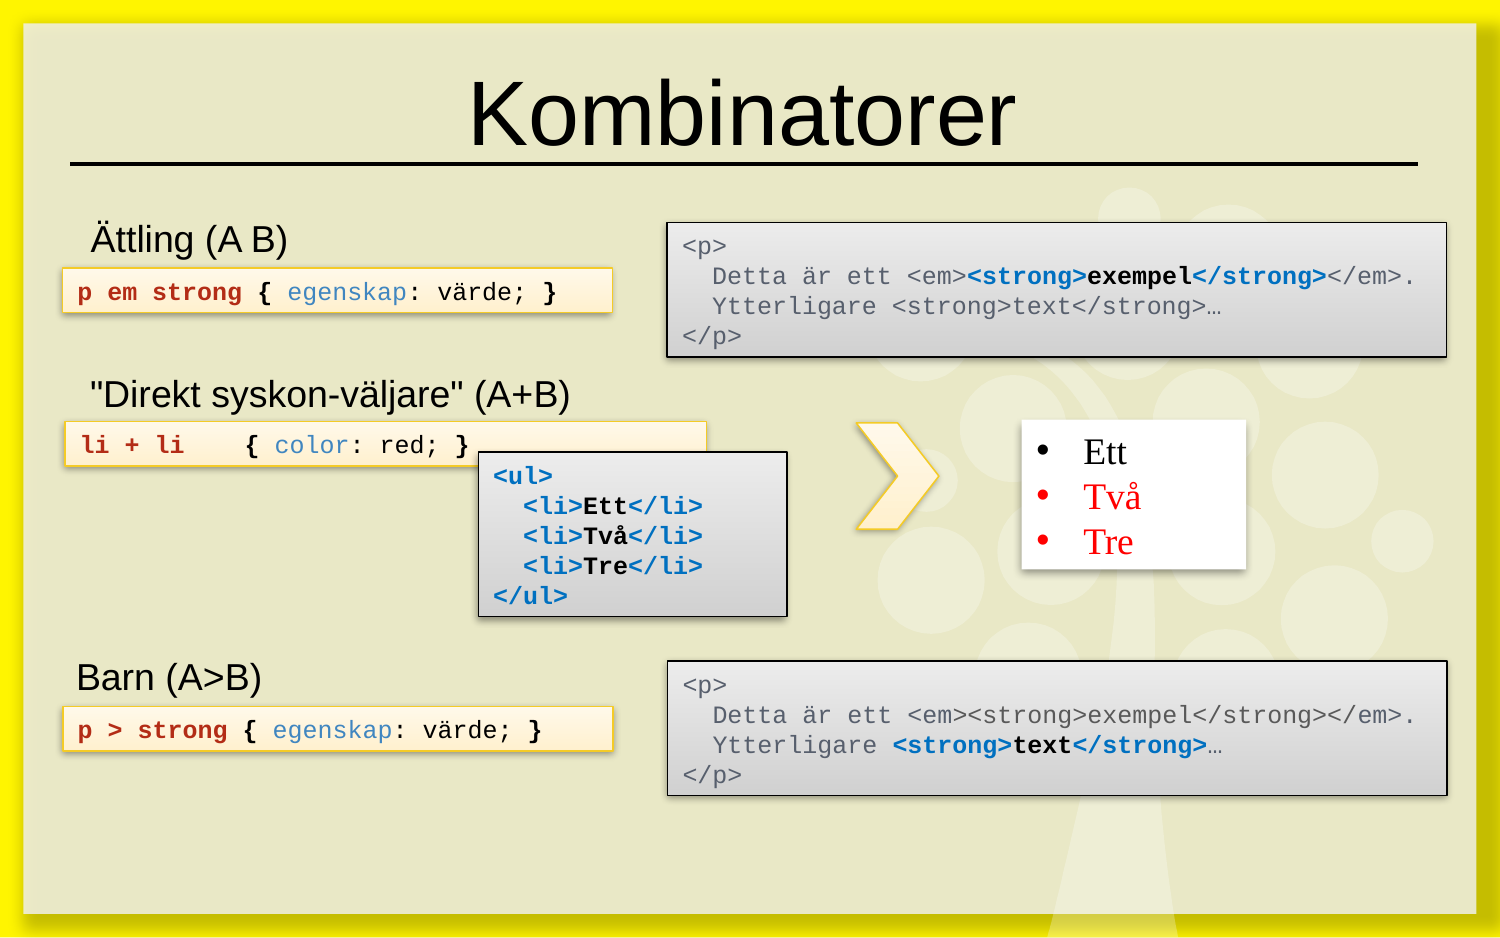

# Kombinatorer
Ättling (A B)
<p>
  Detta är ett <em><strong>exempel</strong></em>.
  Ytterligare <strong>text</strong>…
</p>
p em strong { egenskap: värde; }
"Direkt syskon-väljare" (A+B)
Ett
Två
Tre
li + li    { color: red; }

<ul>
  <li>Ett</li>
  <li>Två</li>
  <li>Tre</li>
</ul>
Barn (A>B)
<p>
  Detta är ett <em><strong>exempel</strong></em>.
  Ytterligare <strong>text</strong>…
</p>
p > strong { egenskap: värde; }